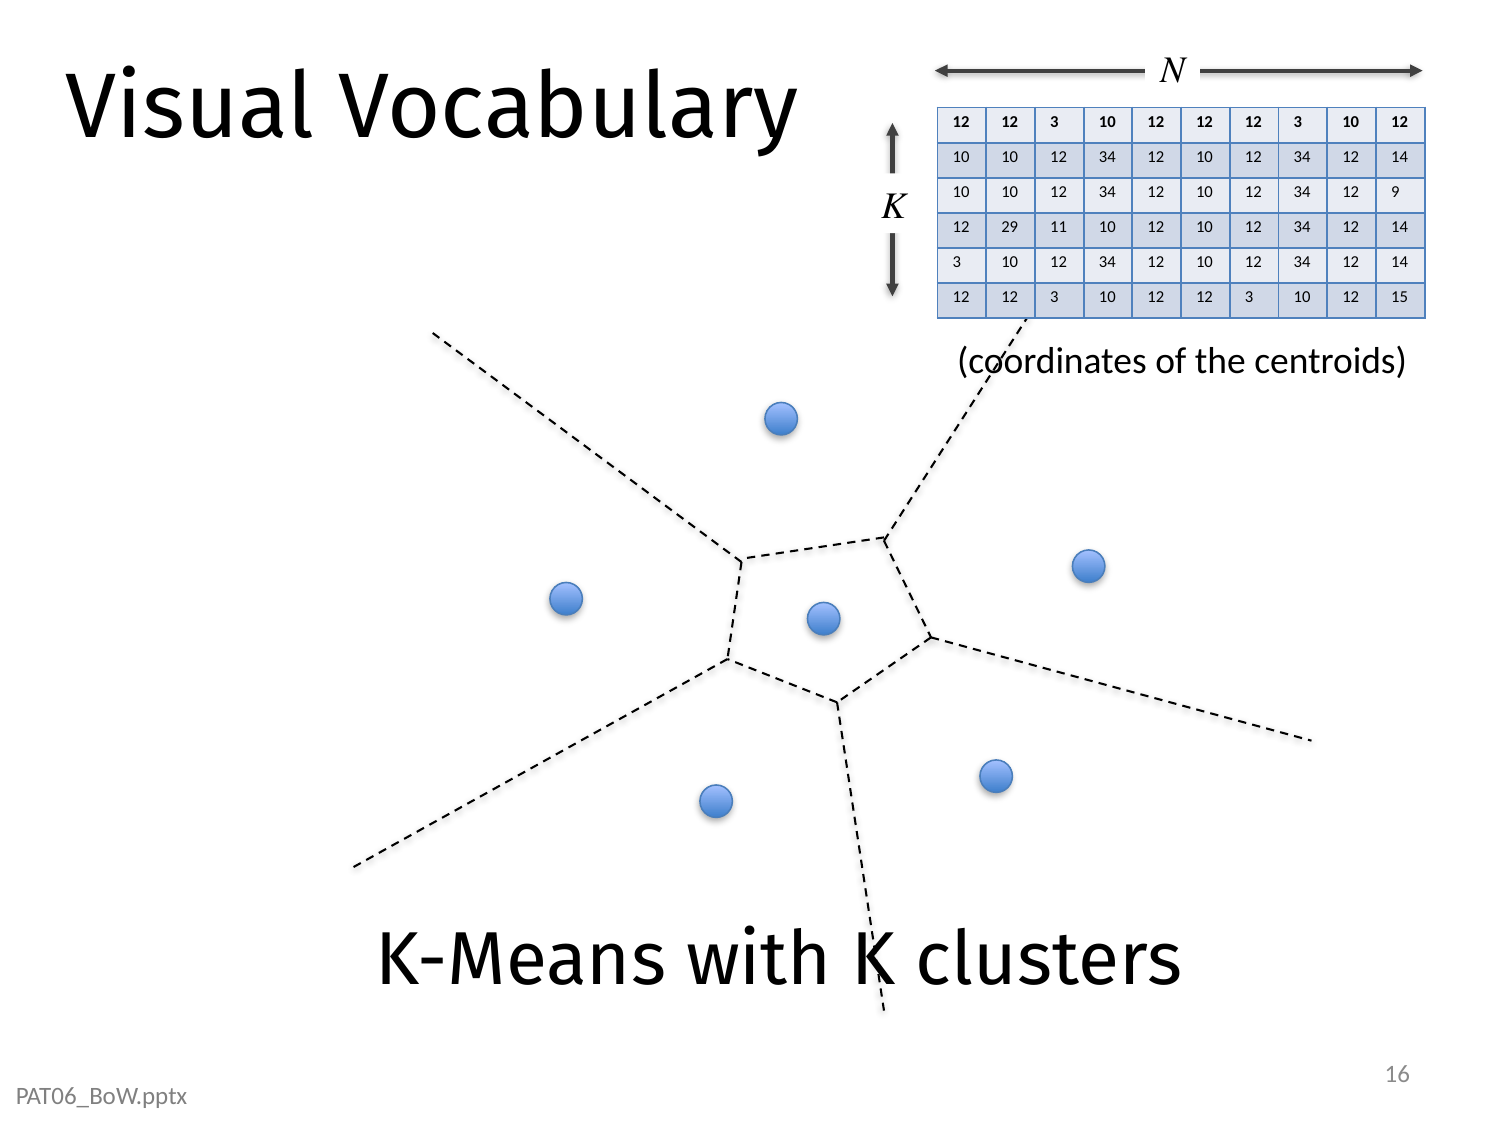

Visual Vocabulary
N
| 12 | 12 | 3 | 10 | 12 | 12 | 12 | 3 | 10 | 12 |
| --- | --- | --- | --- | --- | --- | --- | --- | --- | --- |
| 10 | 10 | 12 | 34 | 12 | 10 | 12 | 34 | 12 | 14 |
| 10 | 10 | 12 | 34 | 12 | 10 | 12 | 34 | 12 | 9 |
| 12 | 29 | 11 | 10 | 12 | 10 | 12 | 34 | 12 | 14 |
| 3 | 10 | 12 | 34 | 12 | 10 | 12 | 34 | 12 | 14 |
| 12 | 12 | 3 | 10 | 12 | 12 | 3 | 10 | 12 | 15 |
K
(coordinates of the centroids)

K-Means with K clusters

16
PAT06_BoW.pptx